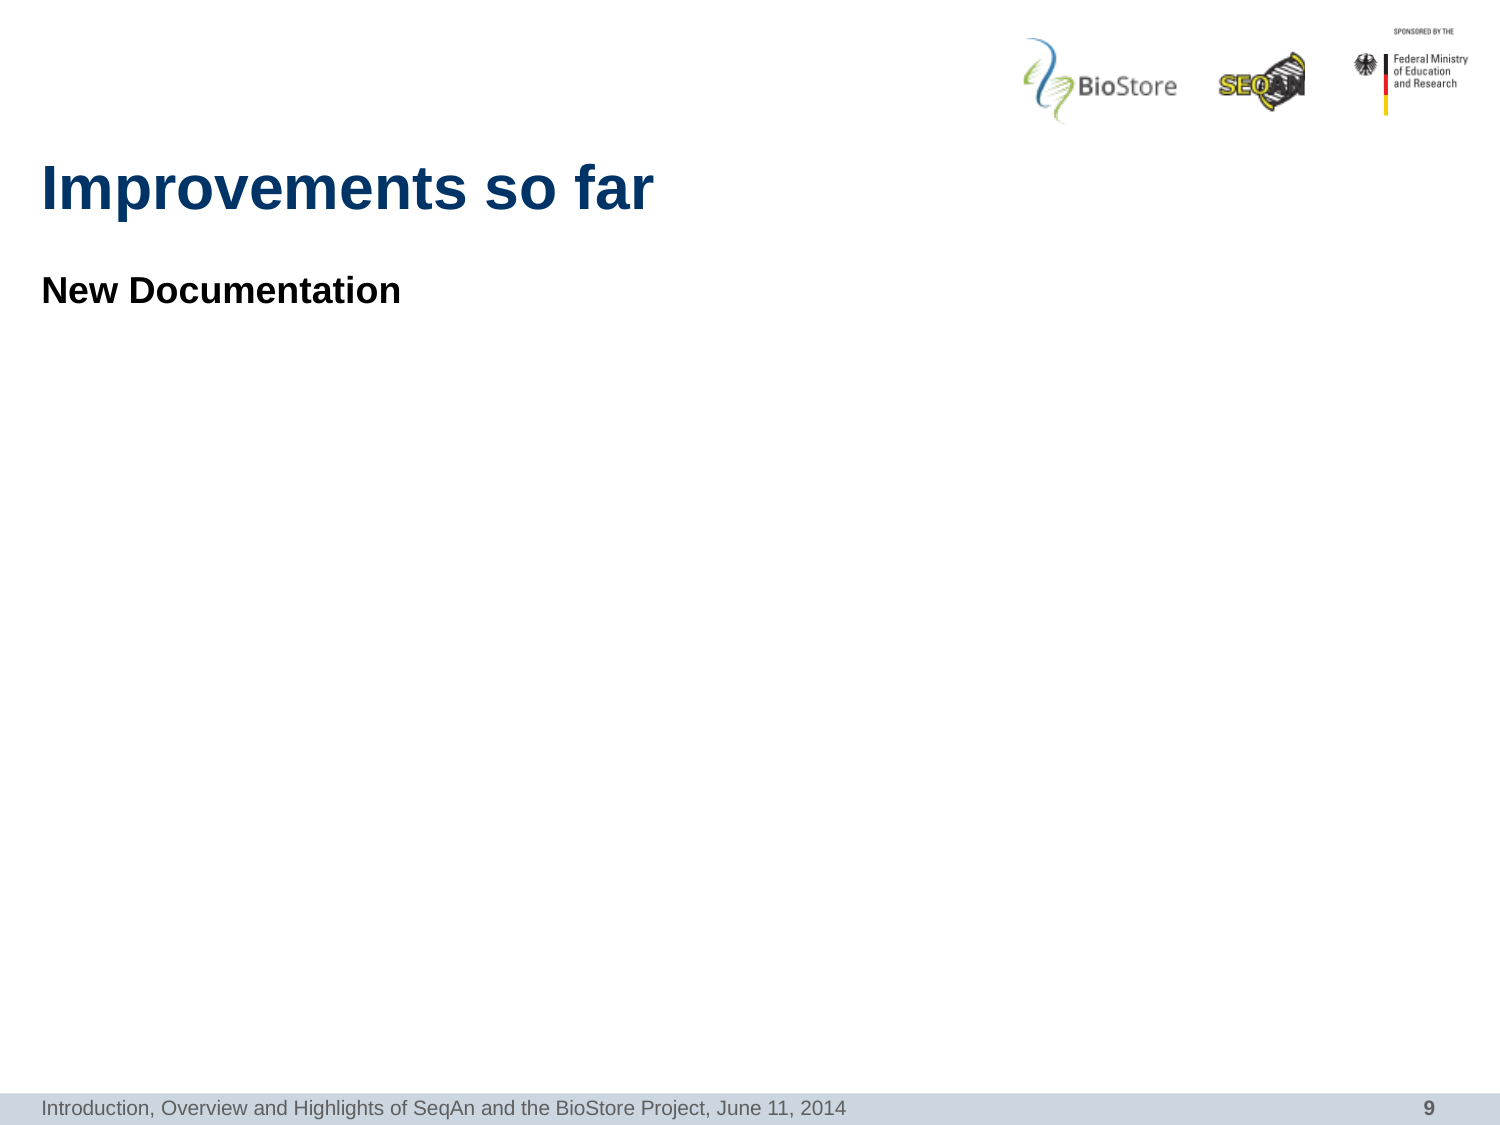

# Improvements so far
New Documentation
Introduction, Overview and Highlights of SeqAn and the BioStore Project, June 11, 2014